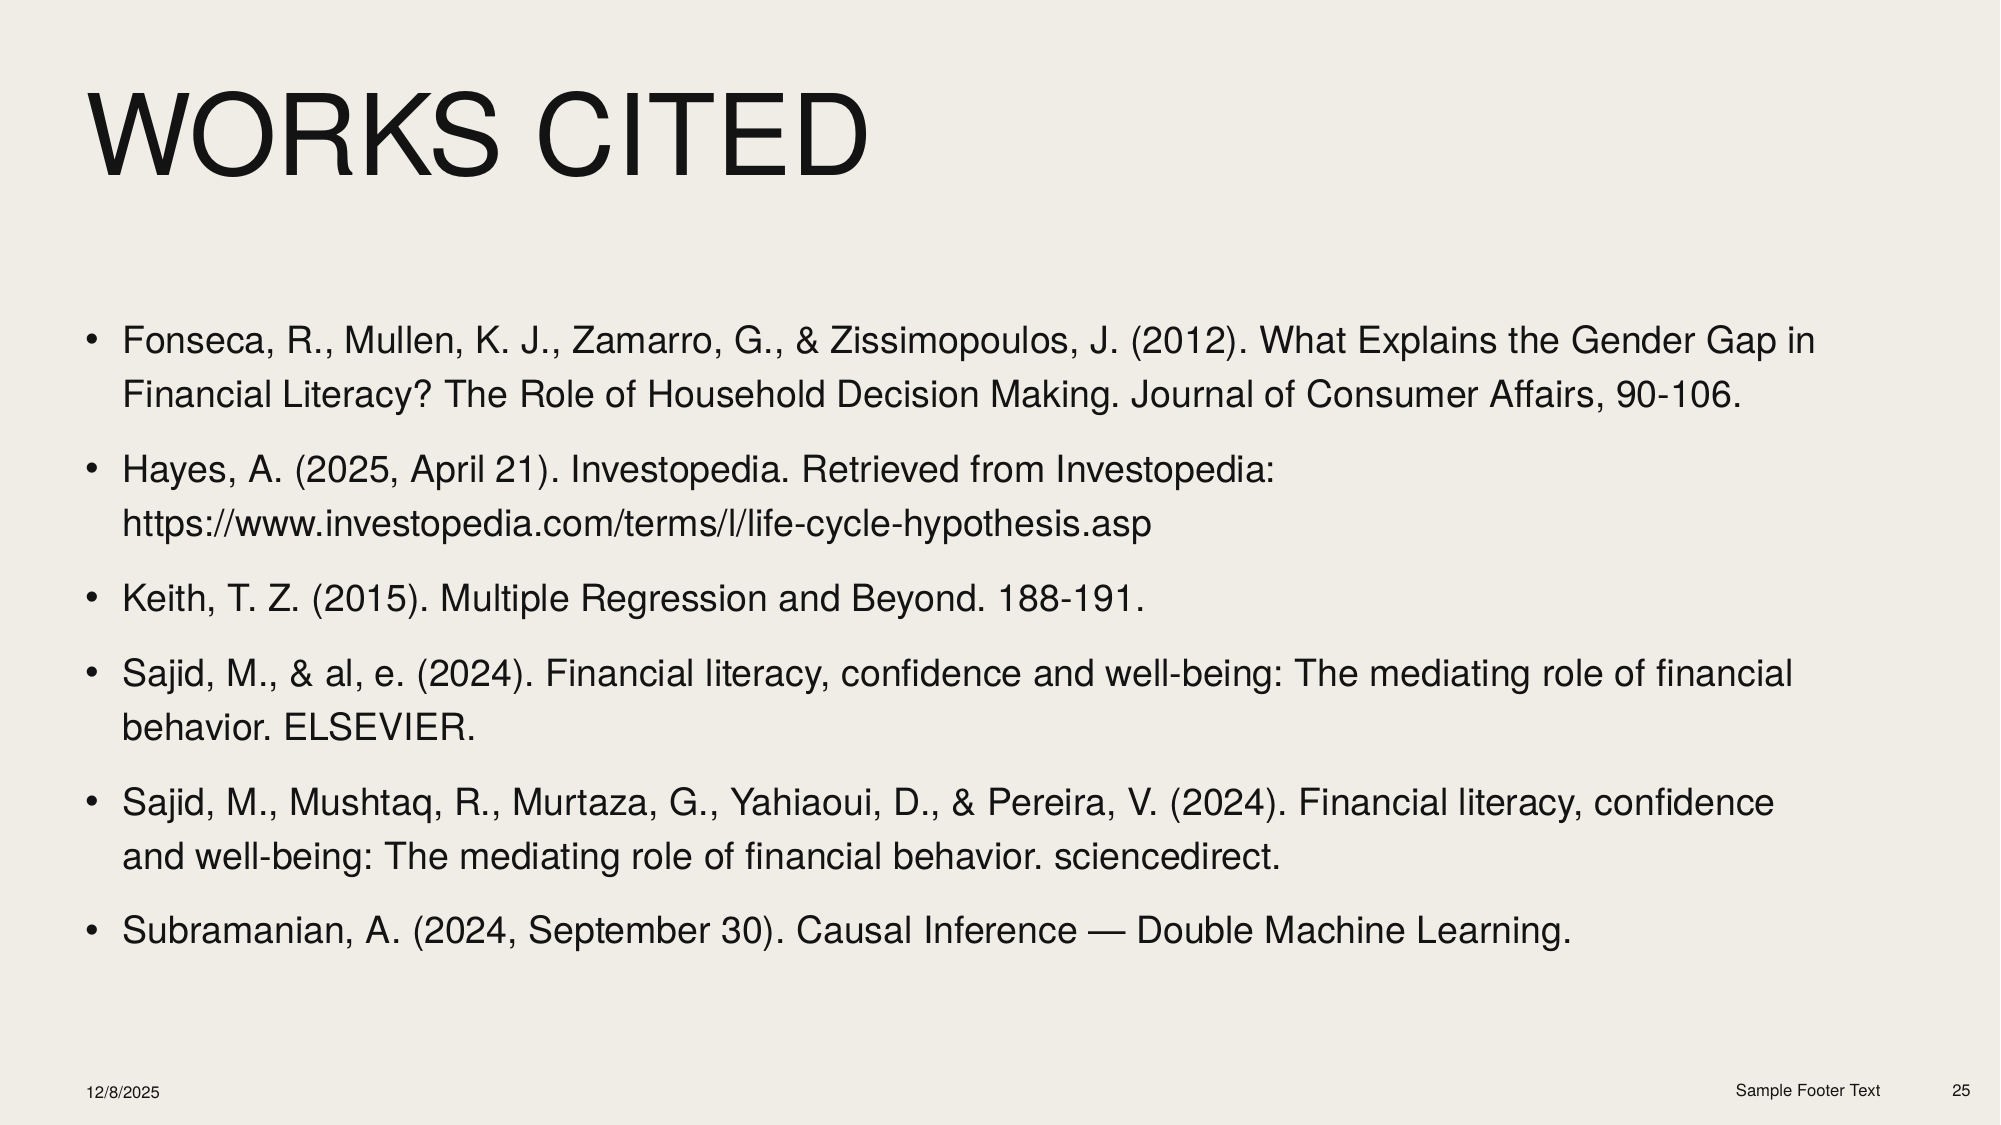

# Works Cited
Fonseca, R., Mullen, K. J., Zamarro, G., & Zissimopoulos, J. (2012). What Explains the Gender Gap in Financial Literacy? The Role of Household Decision Making. Journal of Consumer Affairs, 90-106.
Hayes, A. (2025, April 21). Investopedia. Retrieved from Investopedia: https://www.investopedia.com/terms/l/life-cycle-hypothesis.asp
Keith, T. Z. (2015). Multiple Regression and Beyond. 188-191.
Sajid, M., & al, e. (2024). Financial literacy, confidence and well-being: The mediating role of financial behavior. ELSEVIER.
Sajid, M., Mushtaq, R., Murtaza, G., Yahiaoui, D., & Pereira, V. (2024). Financial literacy, confidence and well-being: The mediating role of financial behavior. sciencedirect.
Subramanian, A. (2024, September 30). Causal Inference — Double Machine Learning.

12/8/2025
Sample Footer Text
25